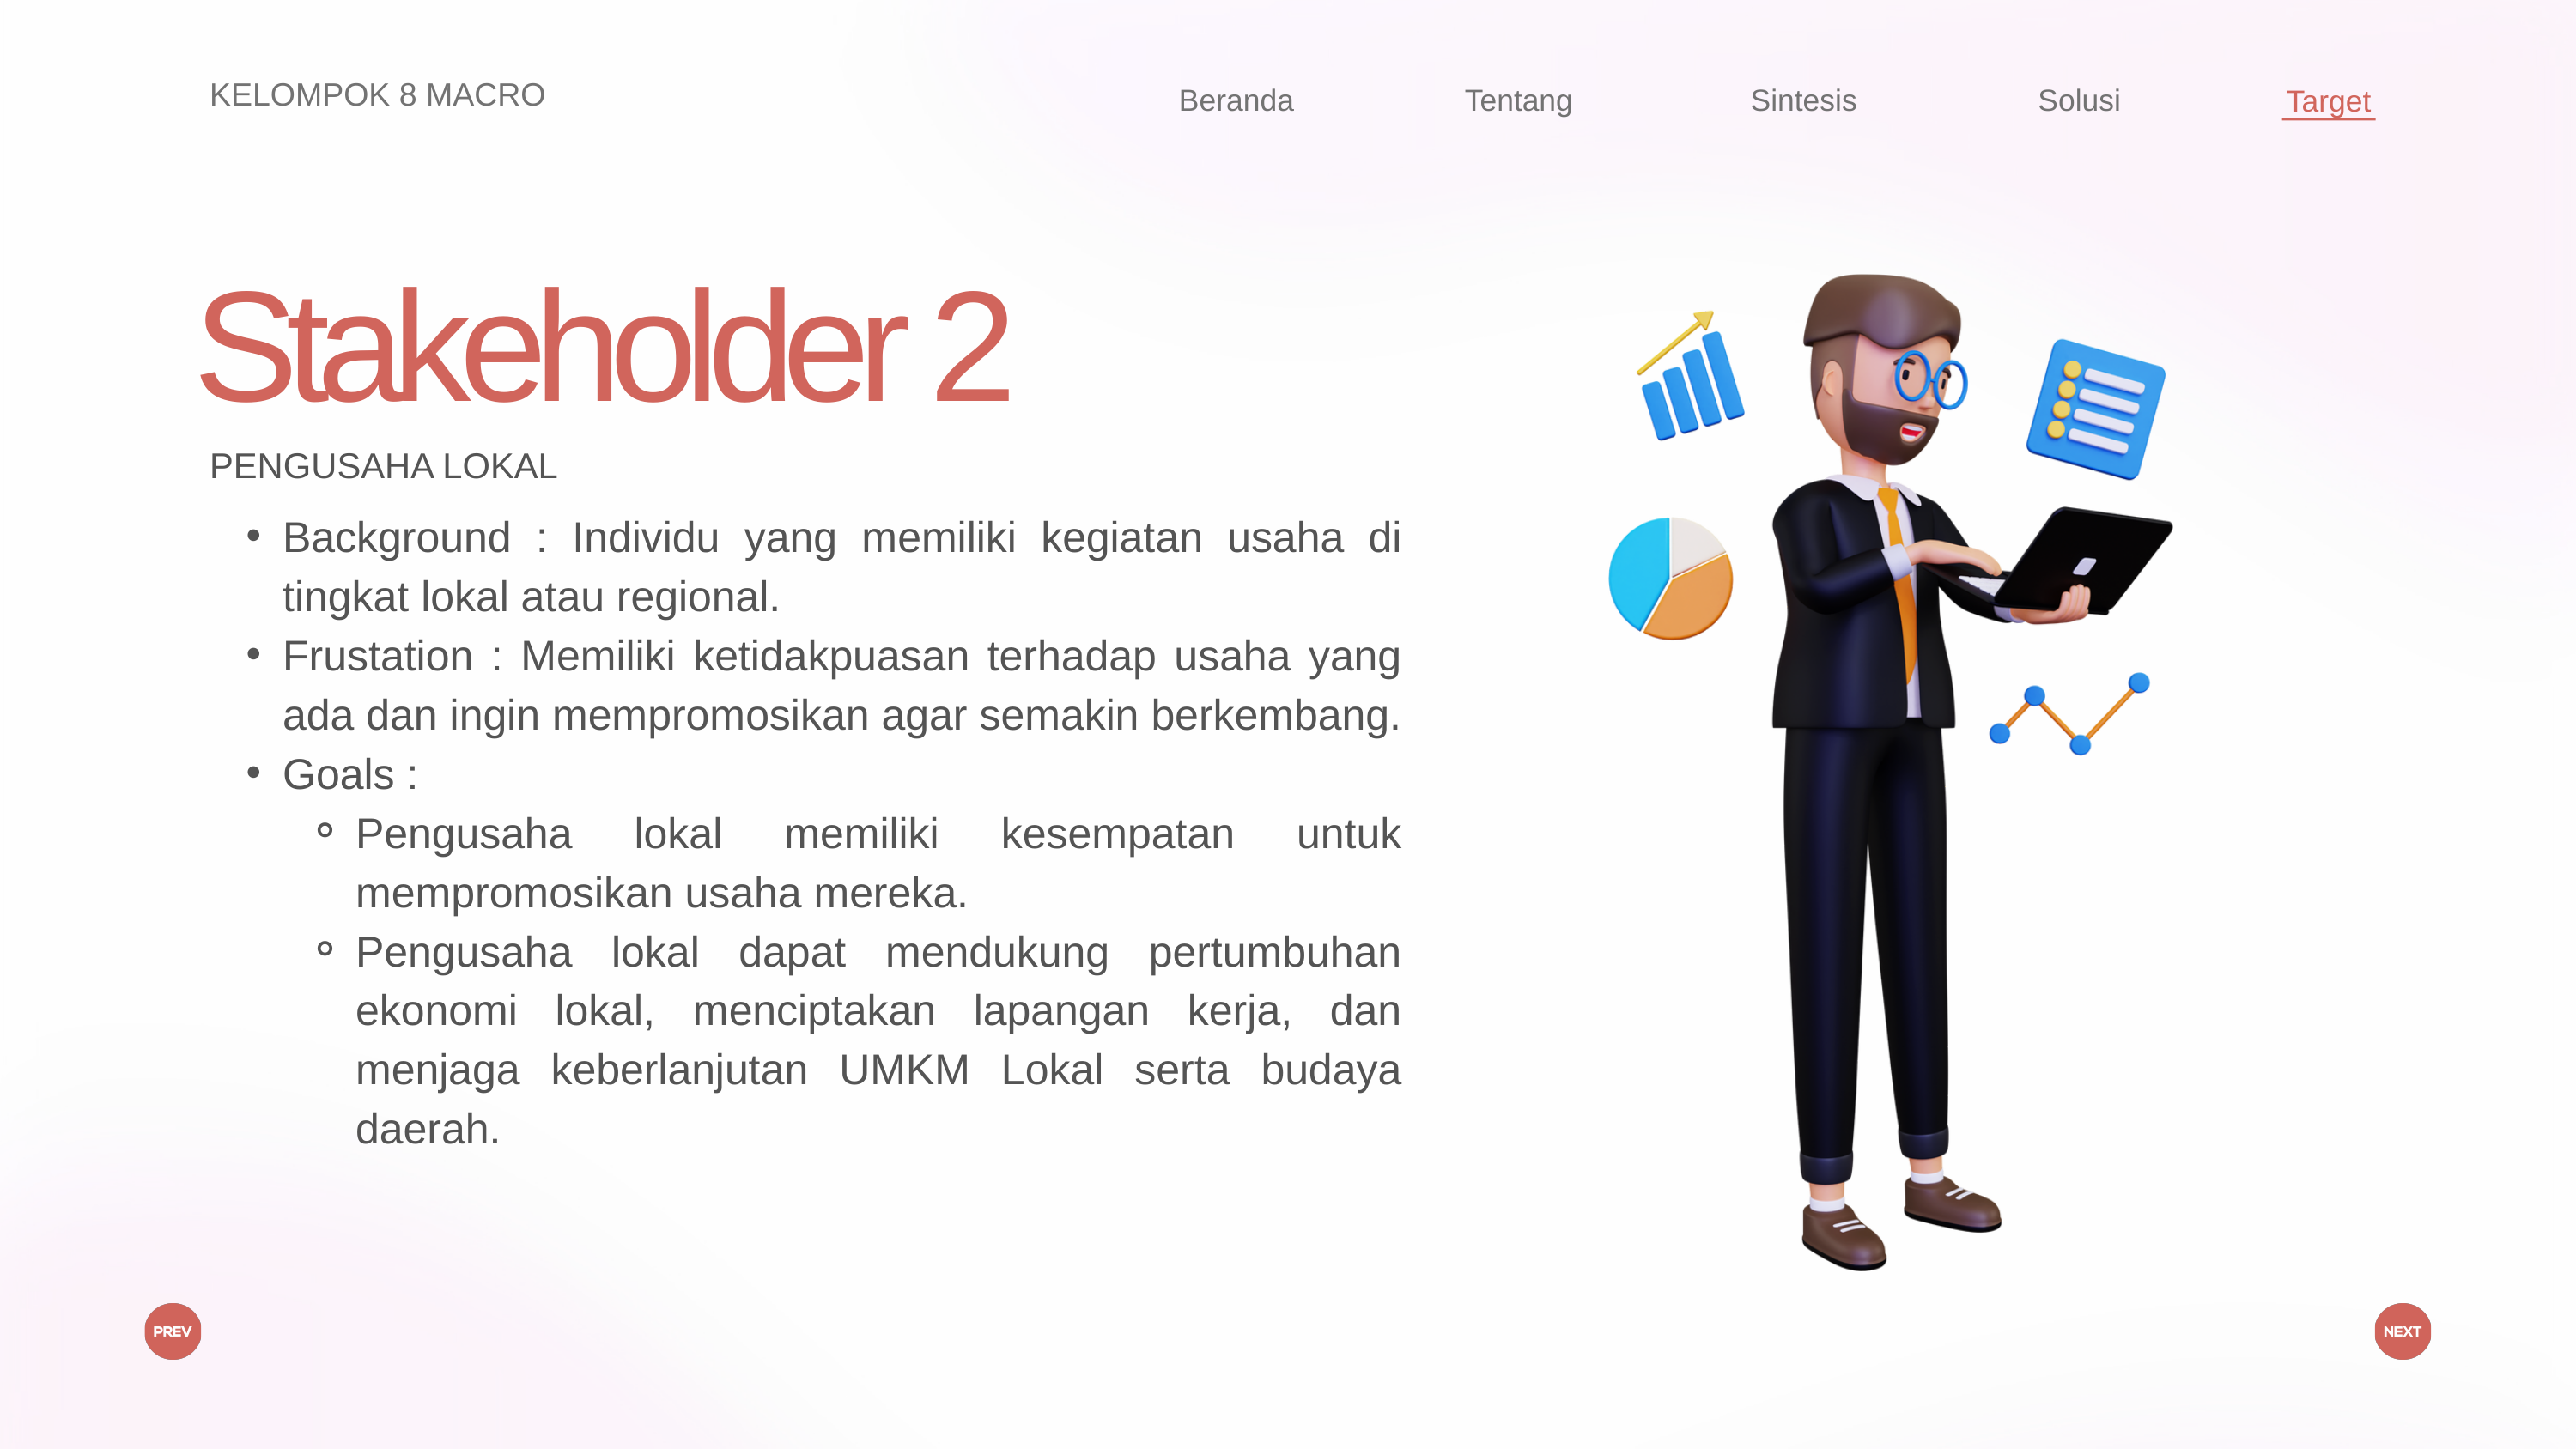

KELOMPOK 8 MACRO
Beranda
Tentang
Sintesis
Solusi
Target

Stakeholder 2

PENGUSAHA LOKAL
Background : Individu yang memiliki kegiatan usaha di tingkat lokal atau regional.
Frustation : Memiliki ketidakpuasan terhadap usaha yang ada dan ingin mempromosikan agar semakin berkembang.
Goals :
Pengusaha lokal memiliki kesempatan untuk mempromosikan usaha mereka.
Pengusaha lokal dapat mendukung pertumbuhan ekonomi lokal, menciptakan lapangan kerja, dan menjaga keberlanjutan UMKM Lokal serta budaya daerah.